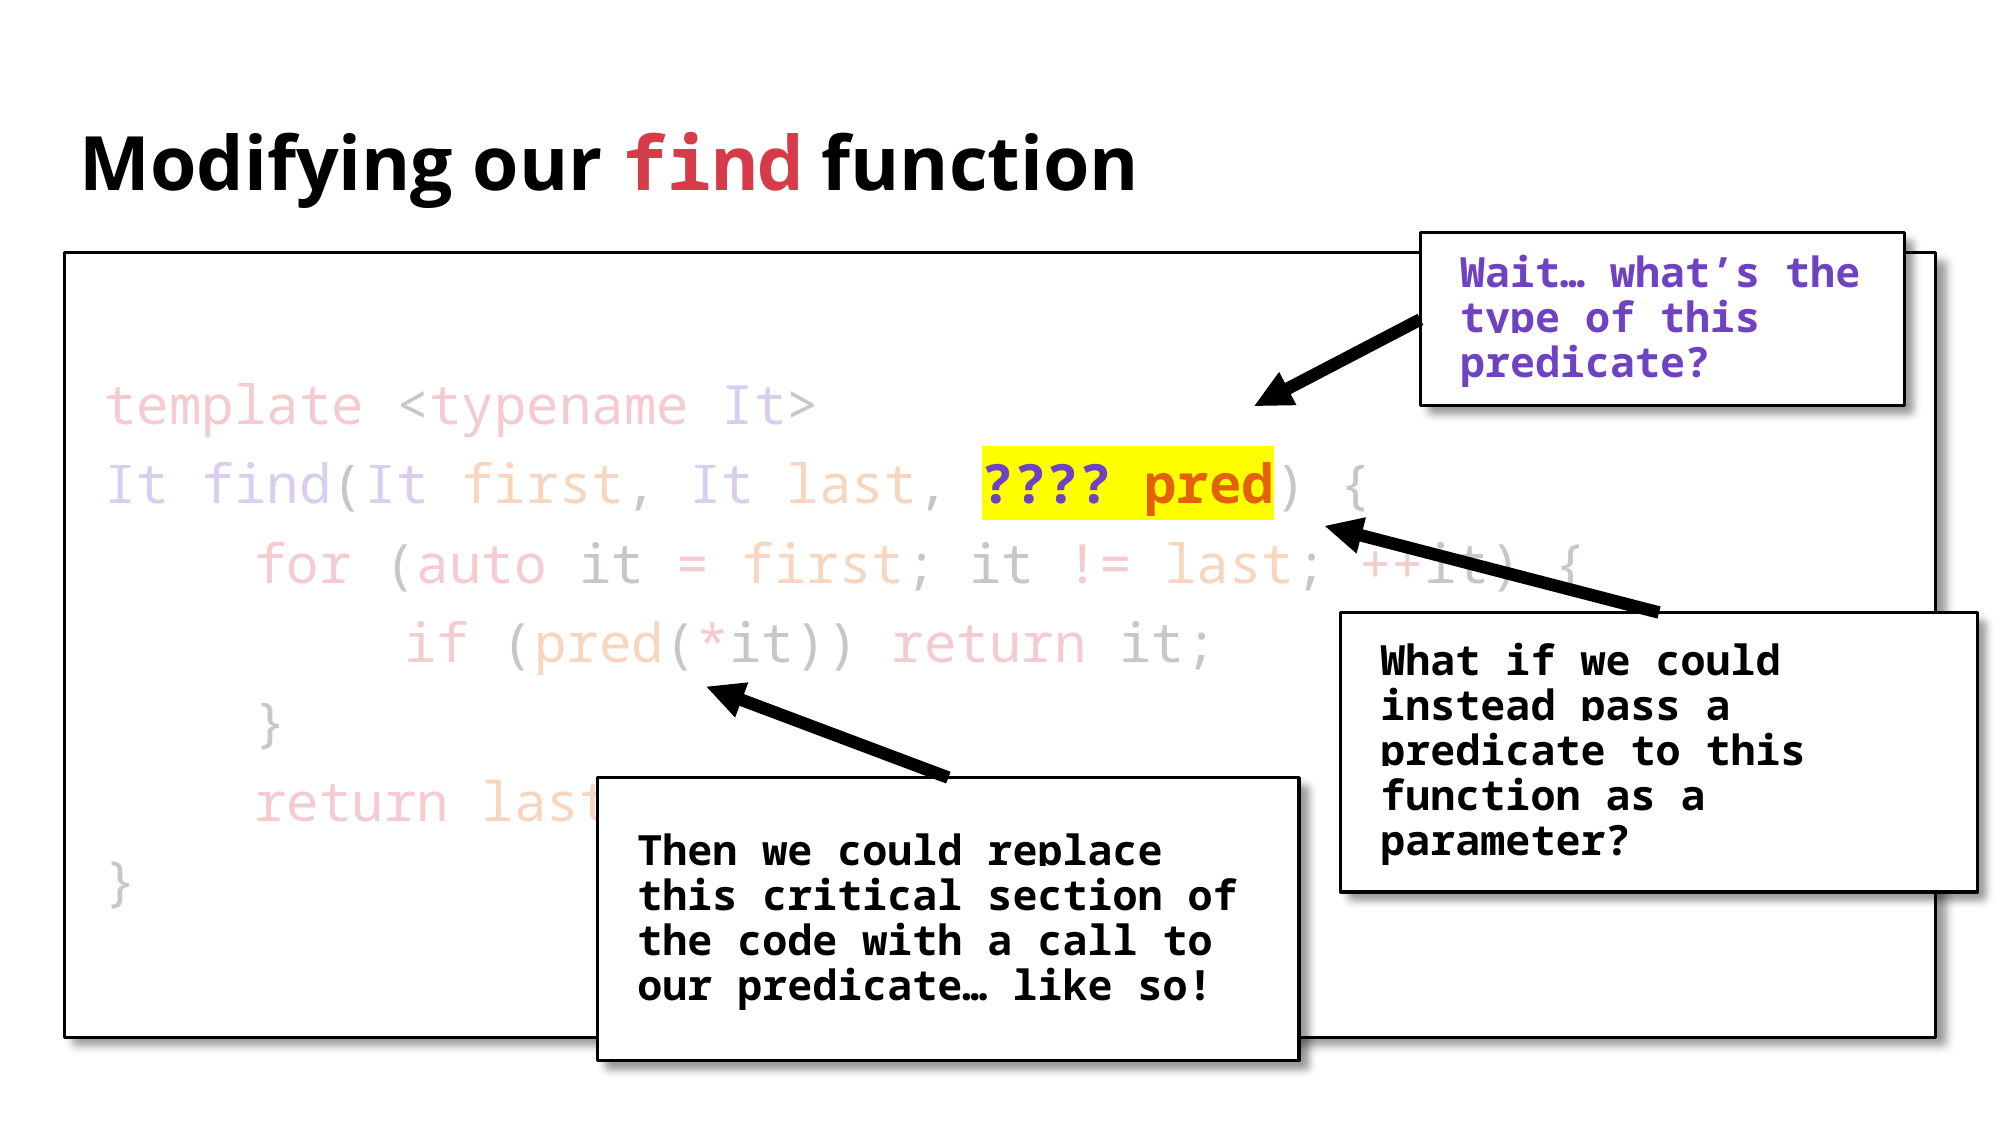

# Modifying our find function
Wait… what’s the type of this predicate?
template <typename It>
It find(It first, It last, ???? pred) {
	for (auto it = first; it != last; ++it) {
		if (pred(*it)) return it;
	}
	return last;
}
What if we could instead pass a predicate to this function as a parameter?
Then we could replace this critical section of the code with a call to our predicate… like so!